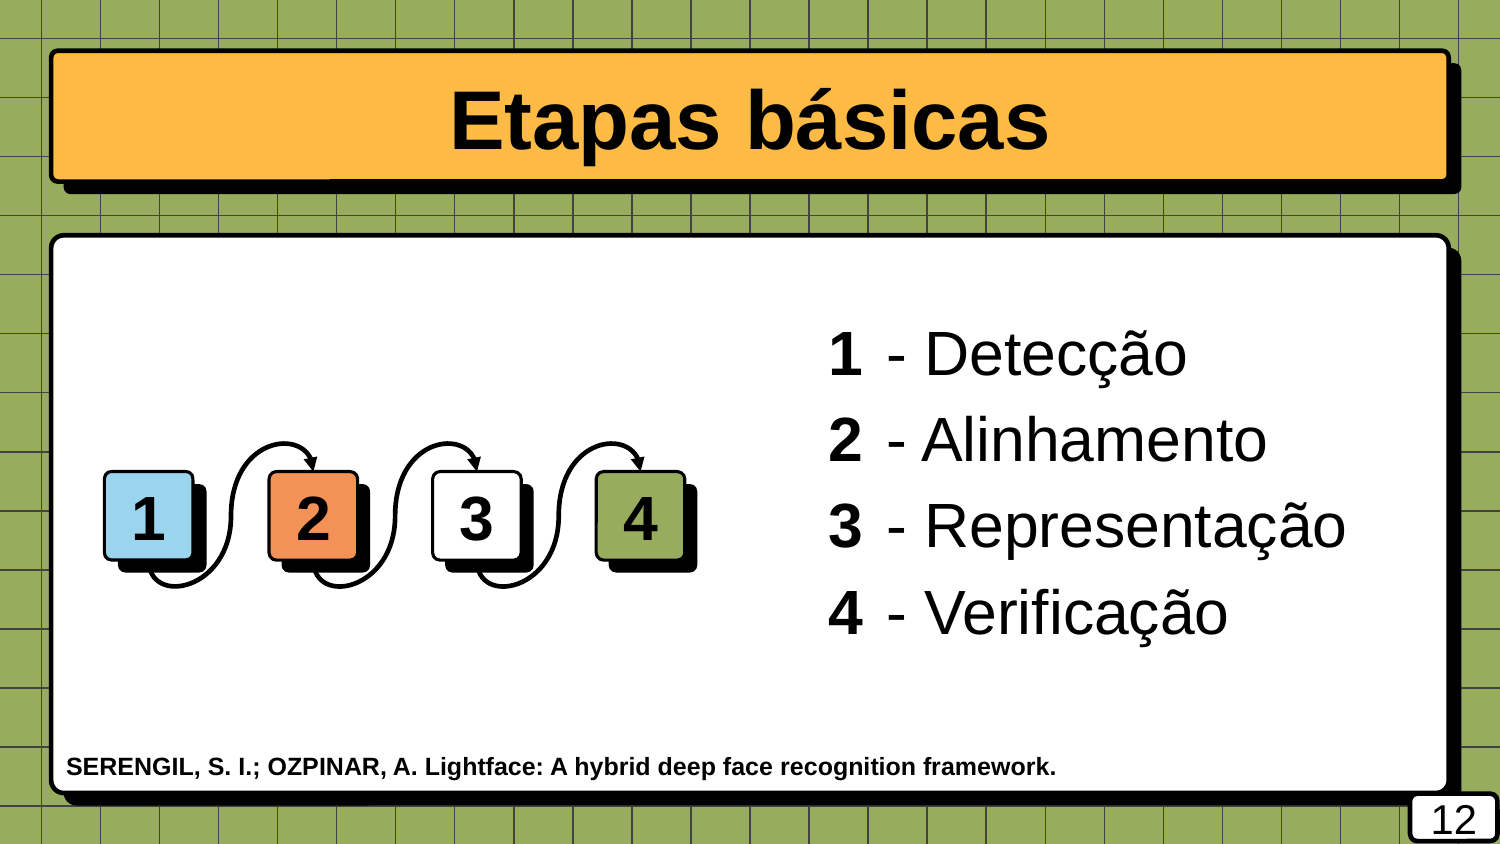

Detecção

Alinhamento

Representação

Verificação

Etapas básicas

1
2
3
4
- Detecção
- Alinhamento
- Representação
- Verificação
1

2

3

4

SERENGIL, S. I.; OZPINAR, A. Lightface: A hybrid deep face recognition framework.
12